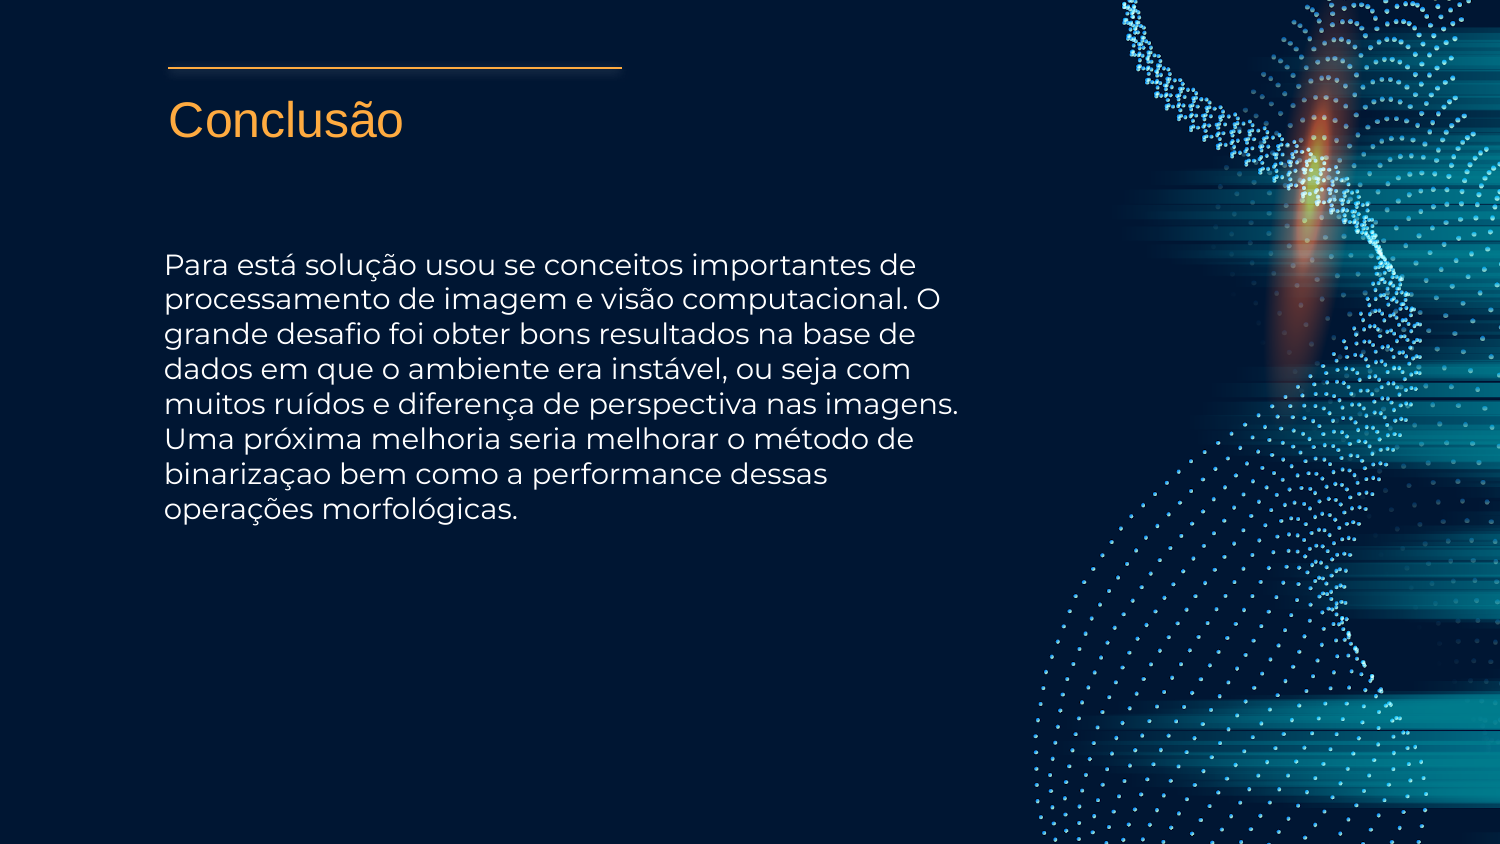

# Conclusão

Para está solução usou se conceitos importantes de processamento de imagem e visão computacional. O grande desafio foi obter bons resultados na base de dados em que o ambiente era instável, ou seja com muitos ruídos e diferença de perspectiva nas imagens. Uma próxima melhoria seria melhorar o método de binarizaçao bem como a performance dessas operações morfológicas.